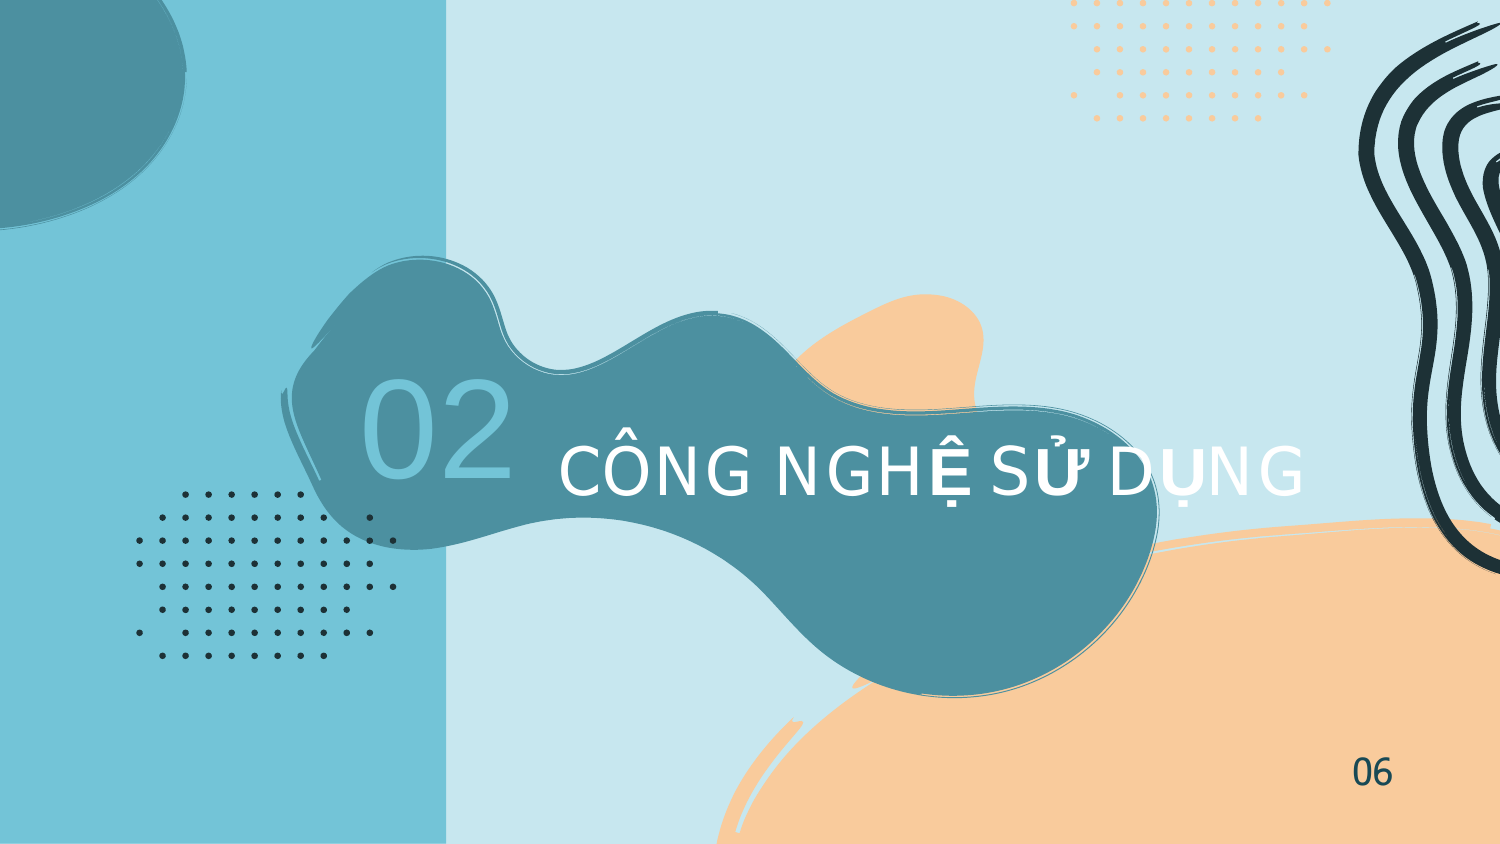

02
# CÔNG NGHỆ SỬ DỤNG

06